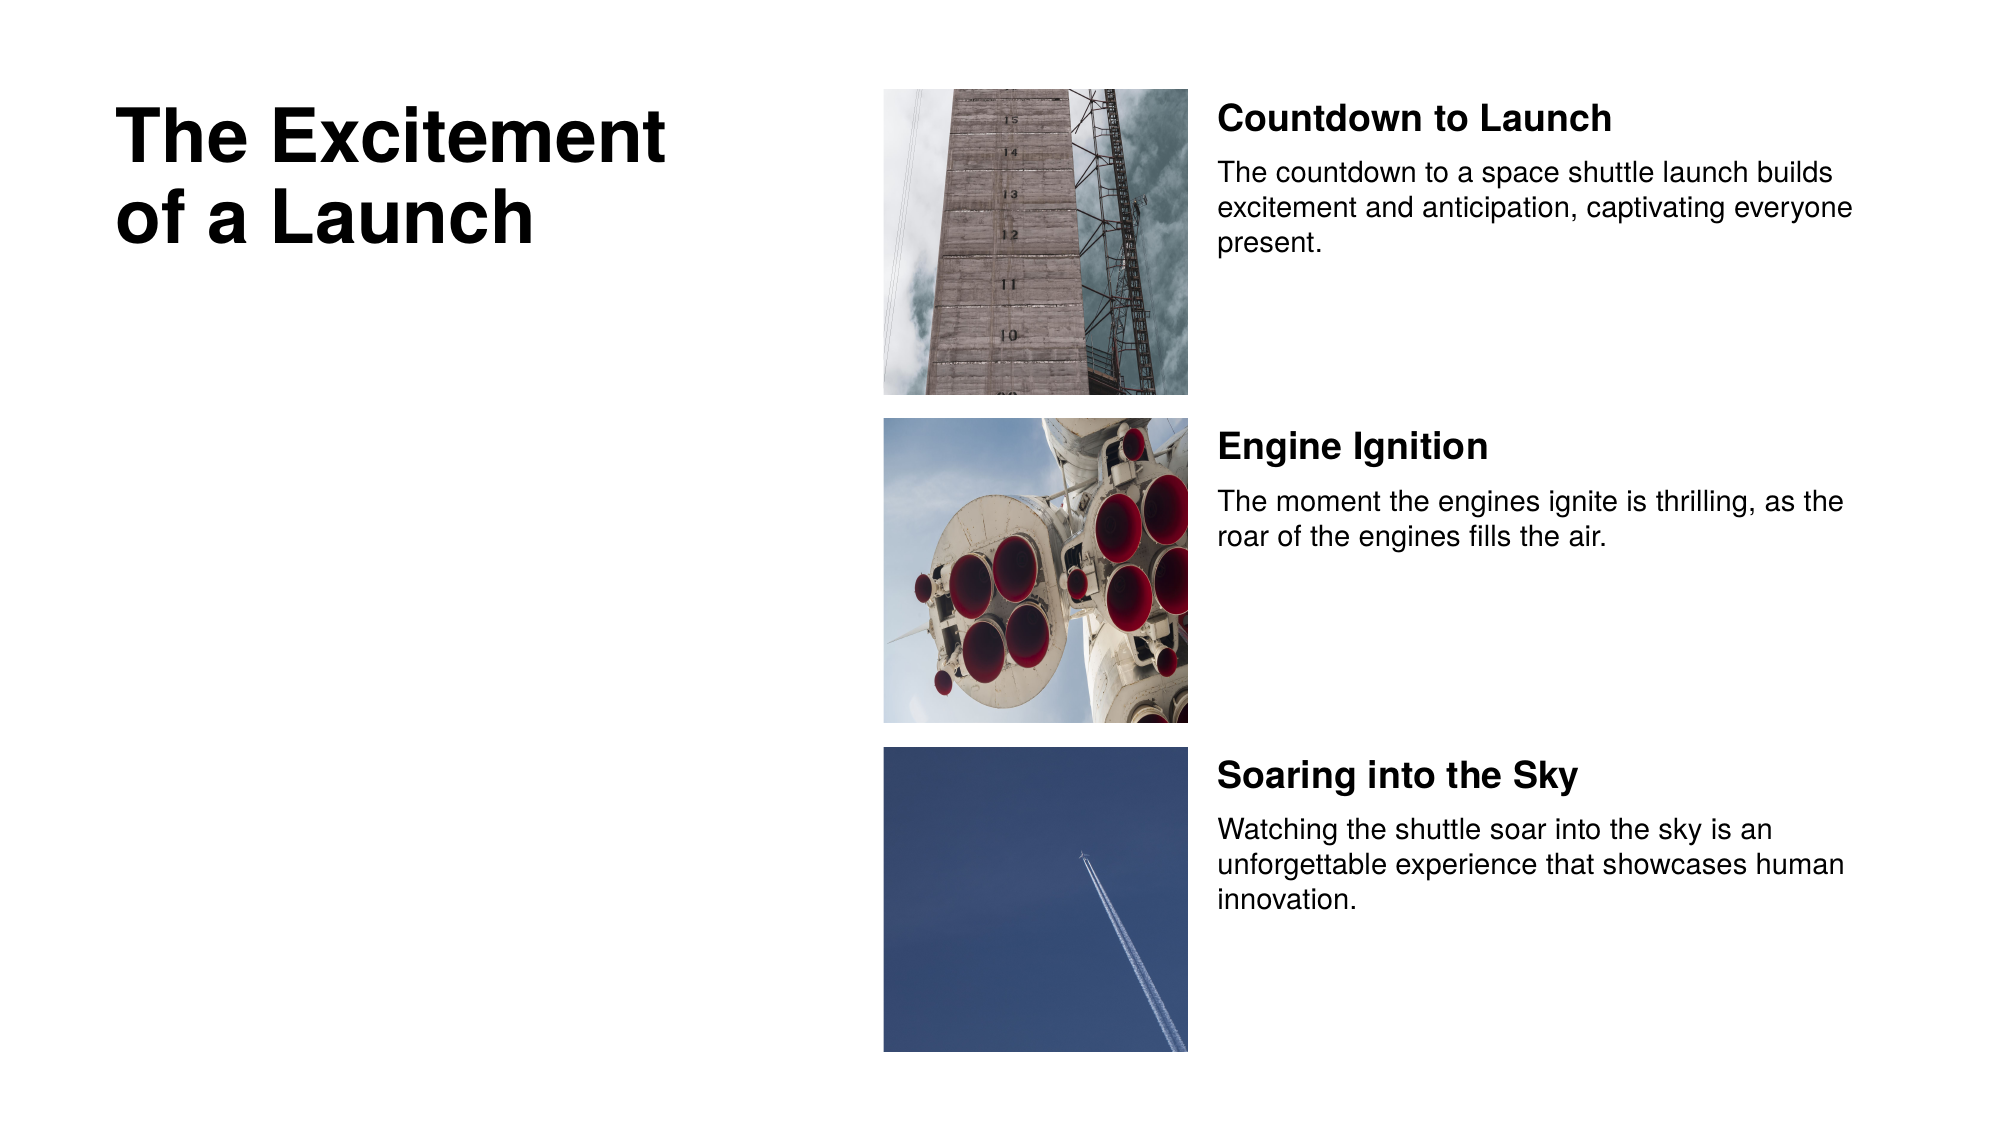

# The Excitement of a Launch
Countdown to Launch
The countdown to a space shuttle launch builds excitement and anticipation, captivating everyone present.
Engine Ignition
The moment the engines ignite is thrilling, as the roar of the engines fills the air.
Soaring into the Sky
Watching the shuttle soar into the sky is an unforgettable experience that showcases human innovation.